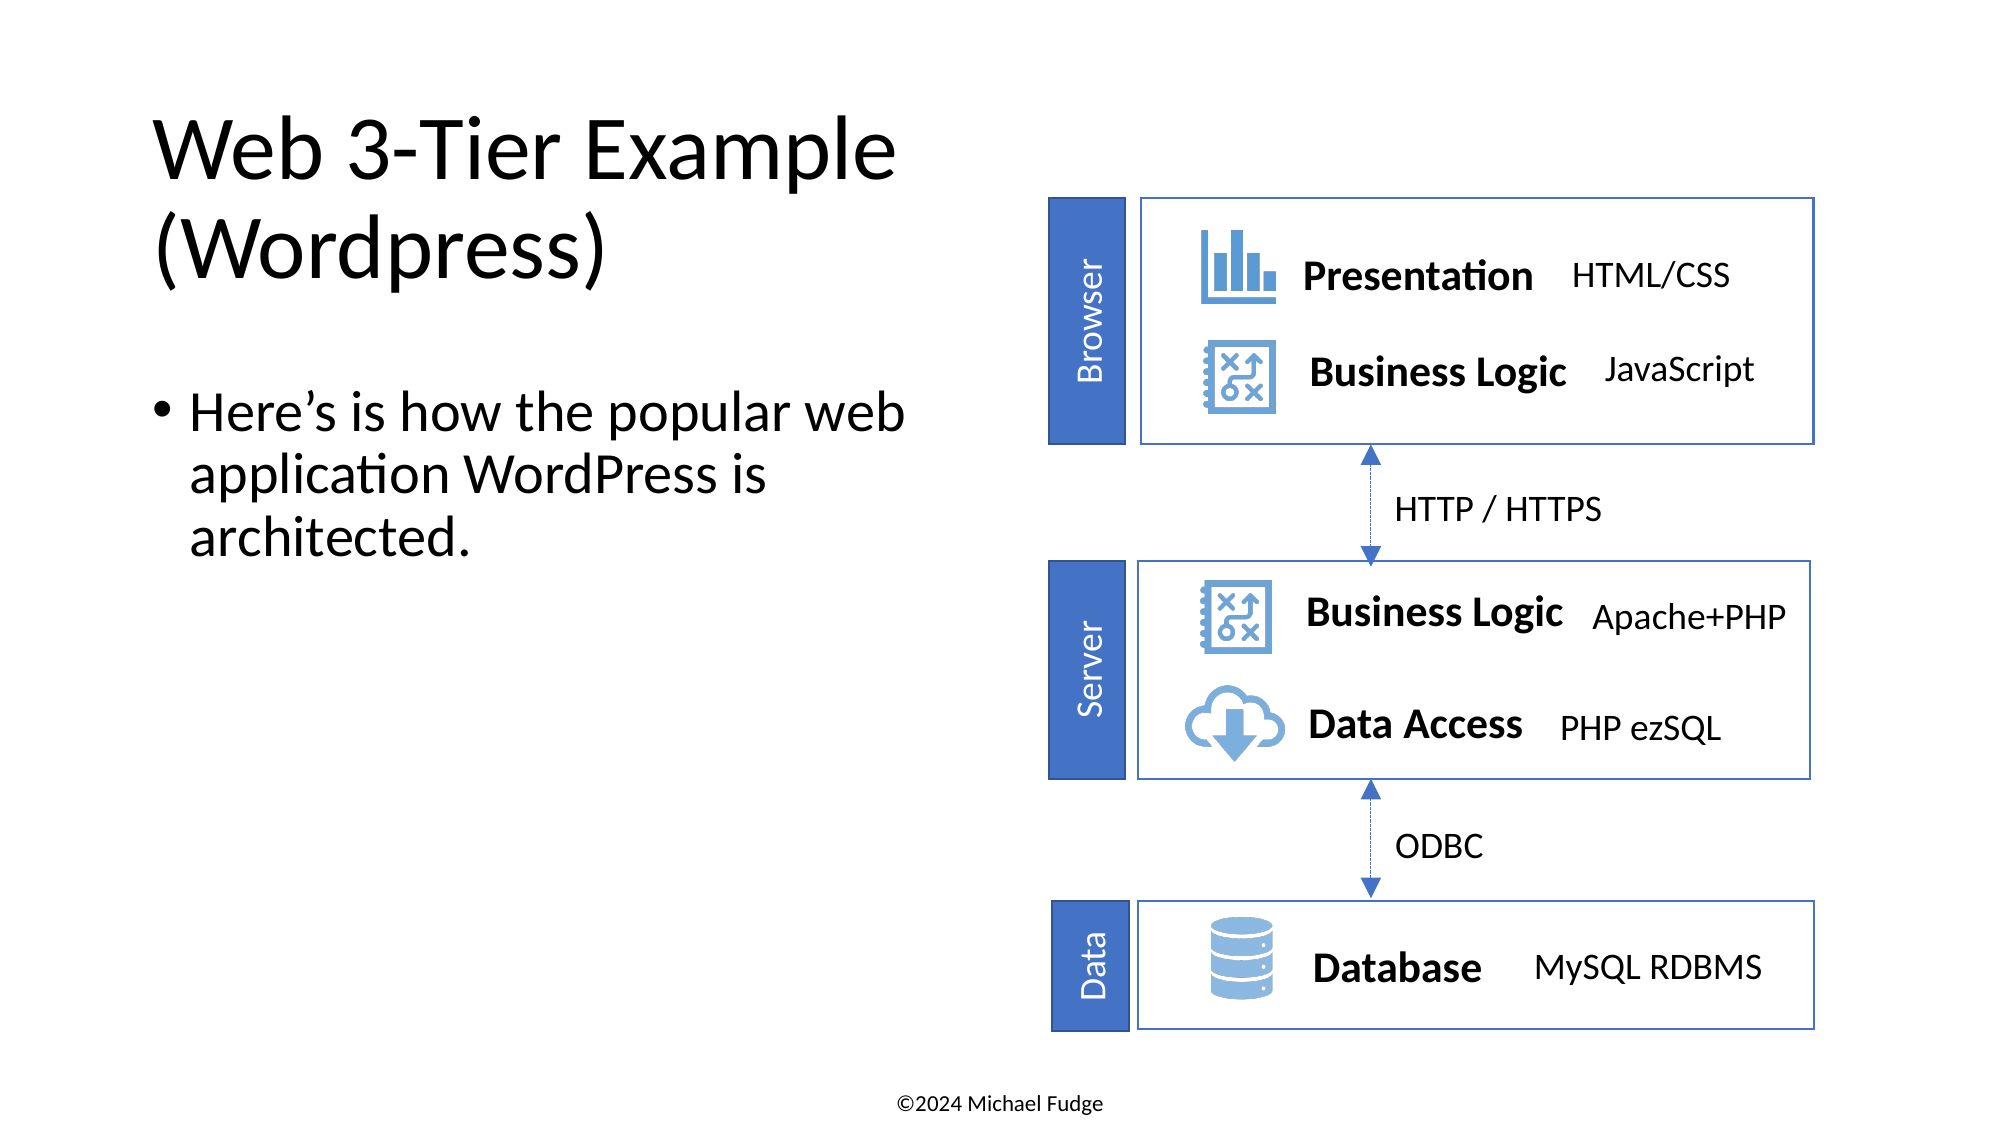

# Web 3-Tier Example (Wordpress)

Presentation
HTML/CSS
Browser

Business Logic
JavaScript
Here’s is how the popular web application WordPress is architected.
HTTP / HTTPS

Business Logic
Apache+PHP
Server

Data Access
PHP ezSQL
ODBC

Database
Data
MySQL RDBMS